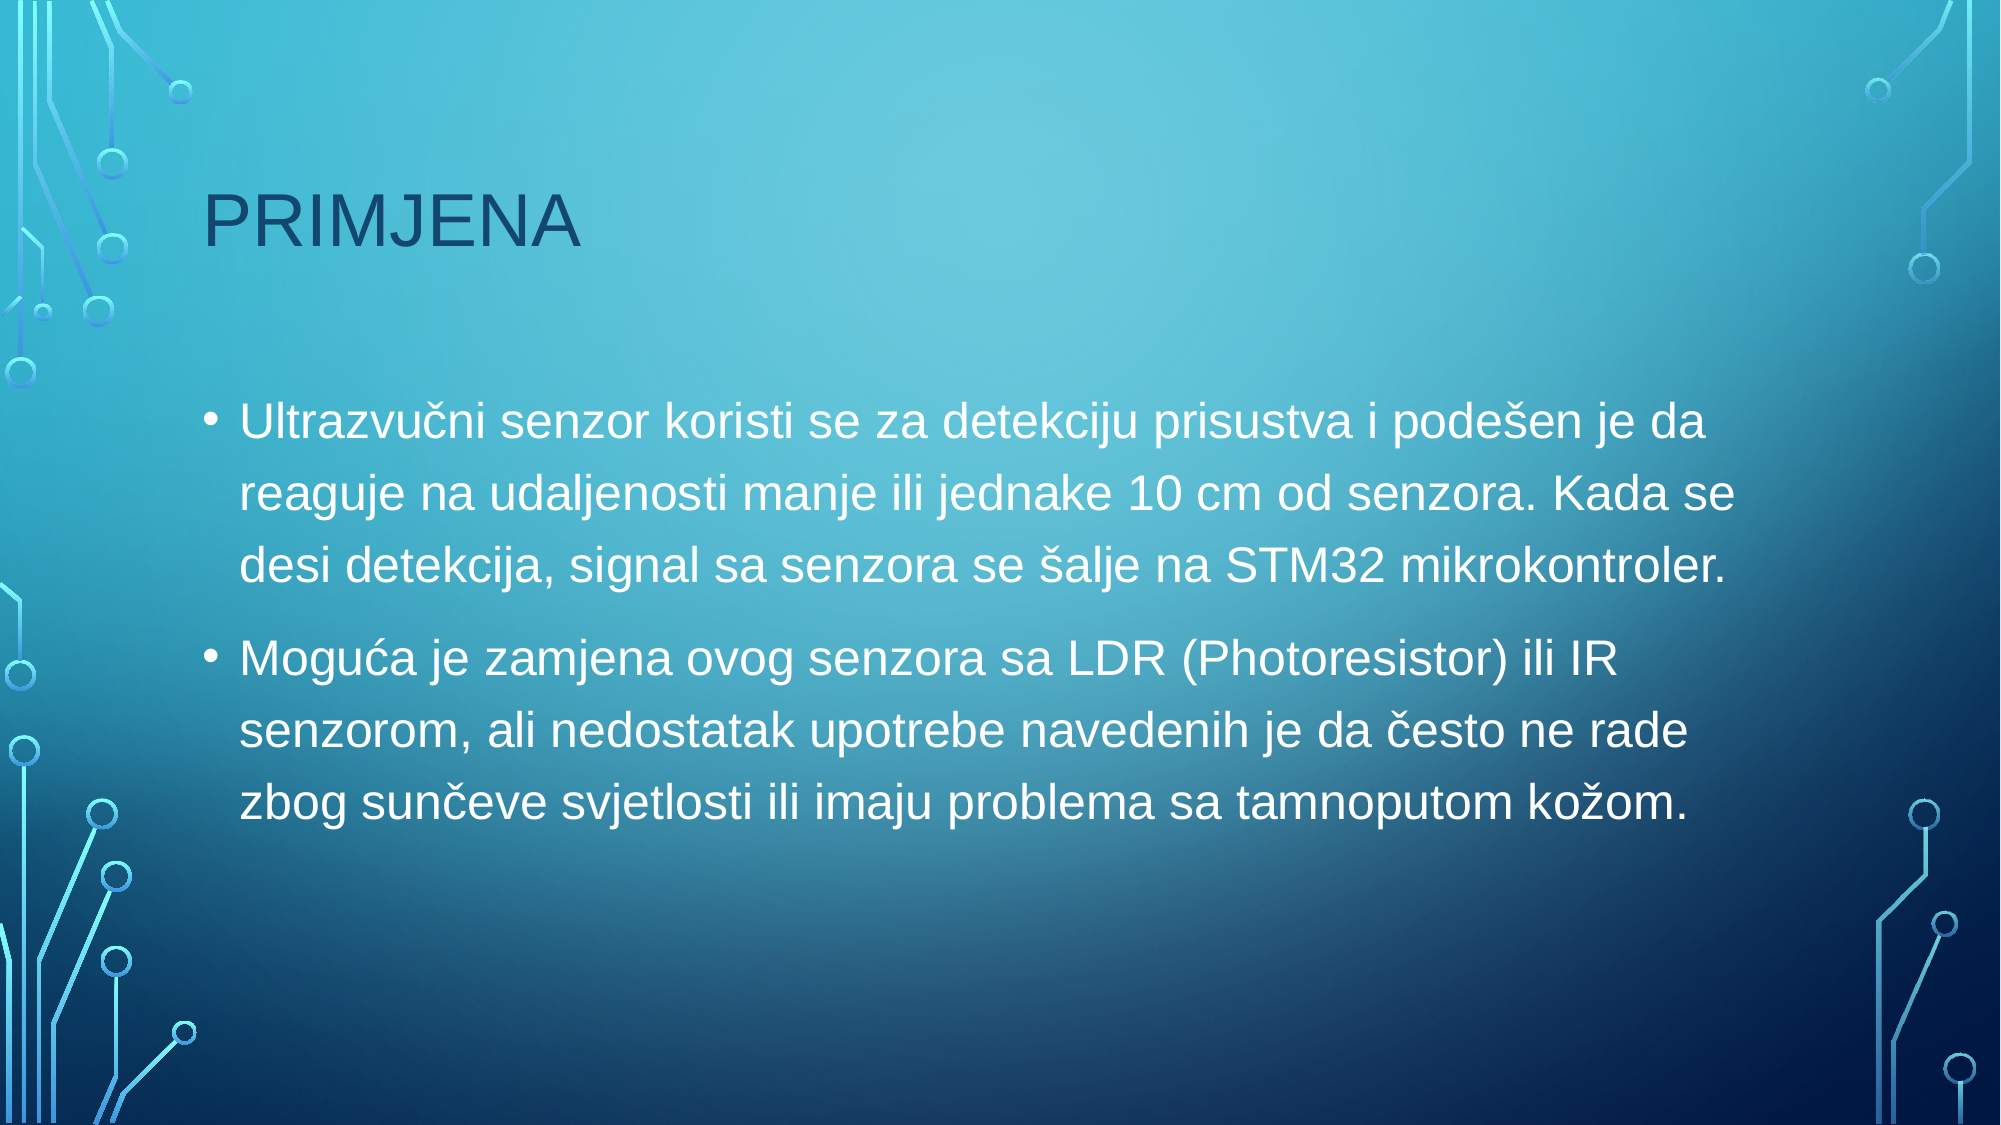

# PRIMJENA
Ultrazvučni senzor koristi se za detekciju prisustva i podešen je da reaguje na udaljenosti manje ili jednake 10 cm od senzora. Kada se desi detekcija, signal sa senzora se šalje na STM32 mikrokontroler.
Moguća je zamjena ovog senzora sa LDR (Photoresistor) ili IR senzorom, ali nedostatak upotrebe navedenih je da često ne rade zbog sunčeve svjetlosti ili imaju problema sa tamnoputom kožom.